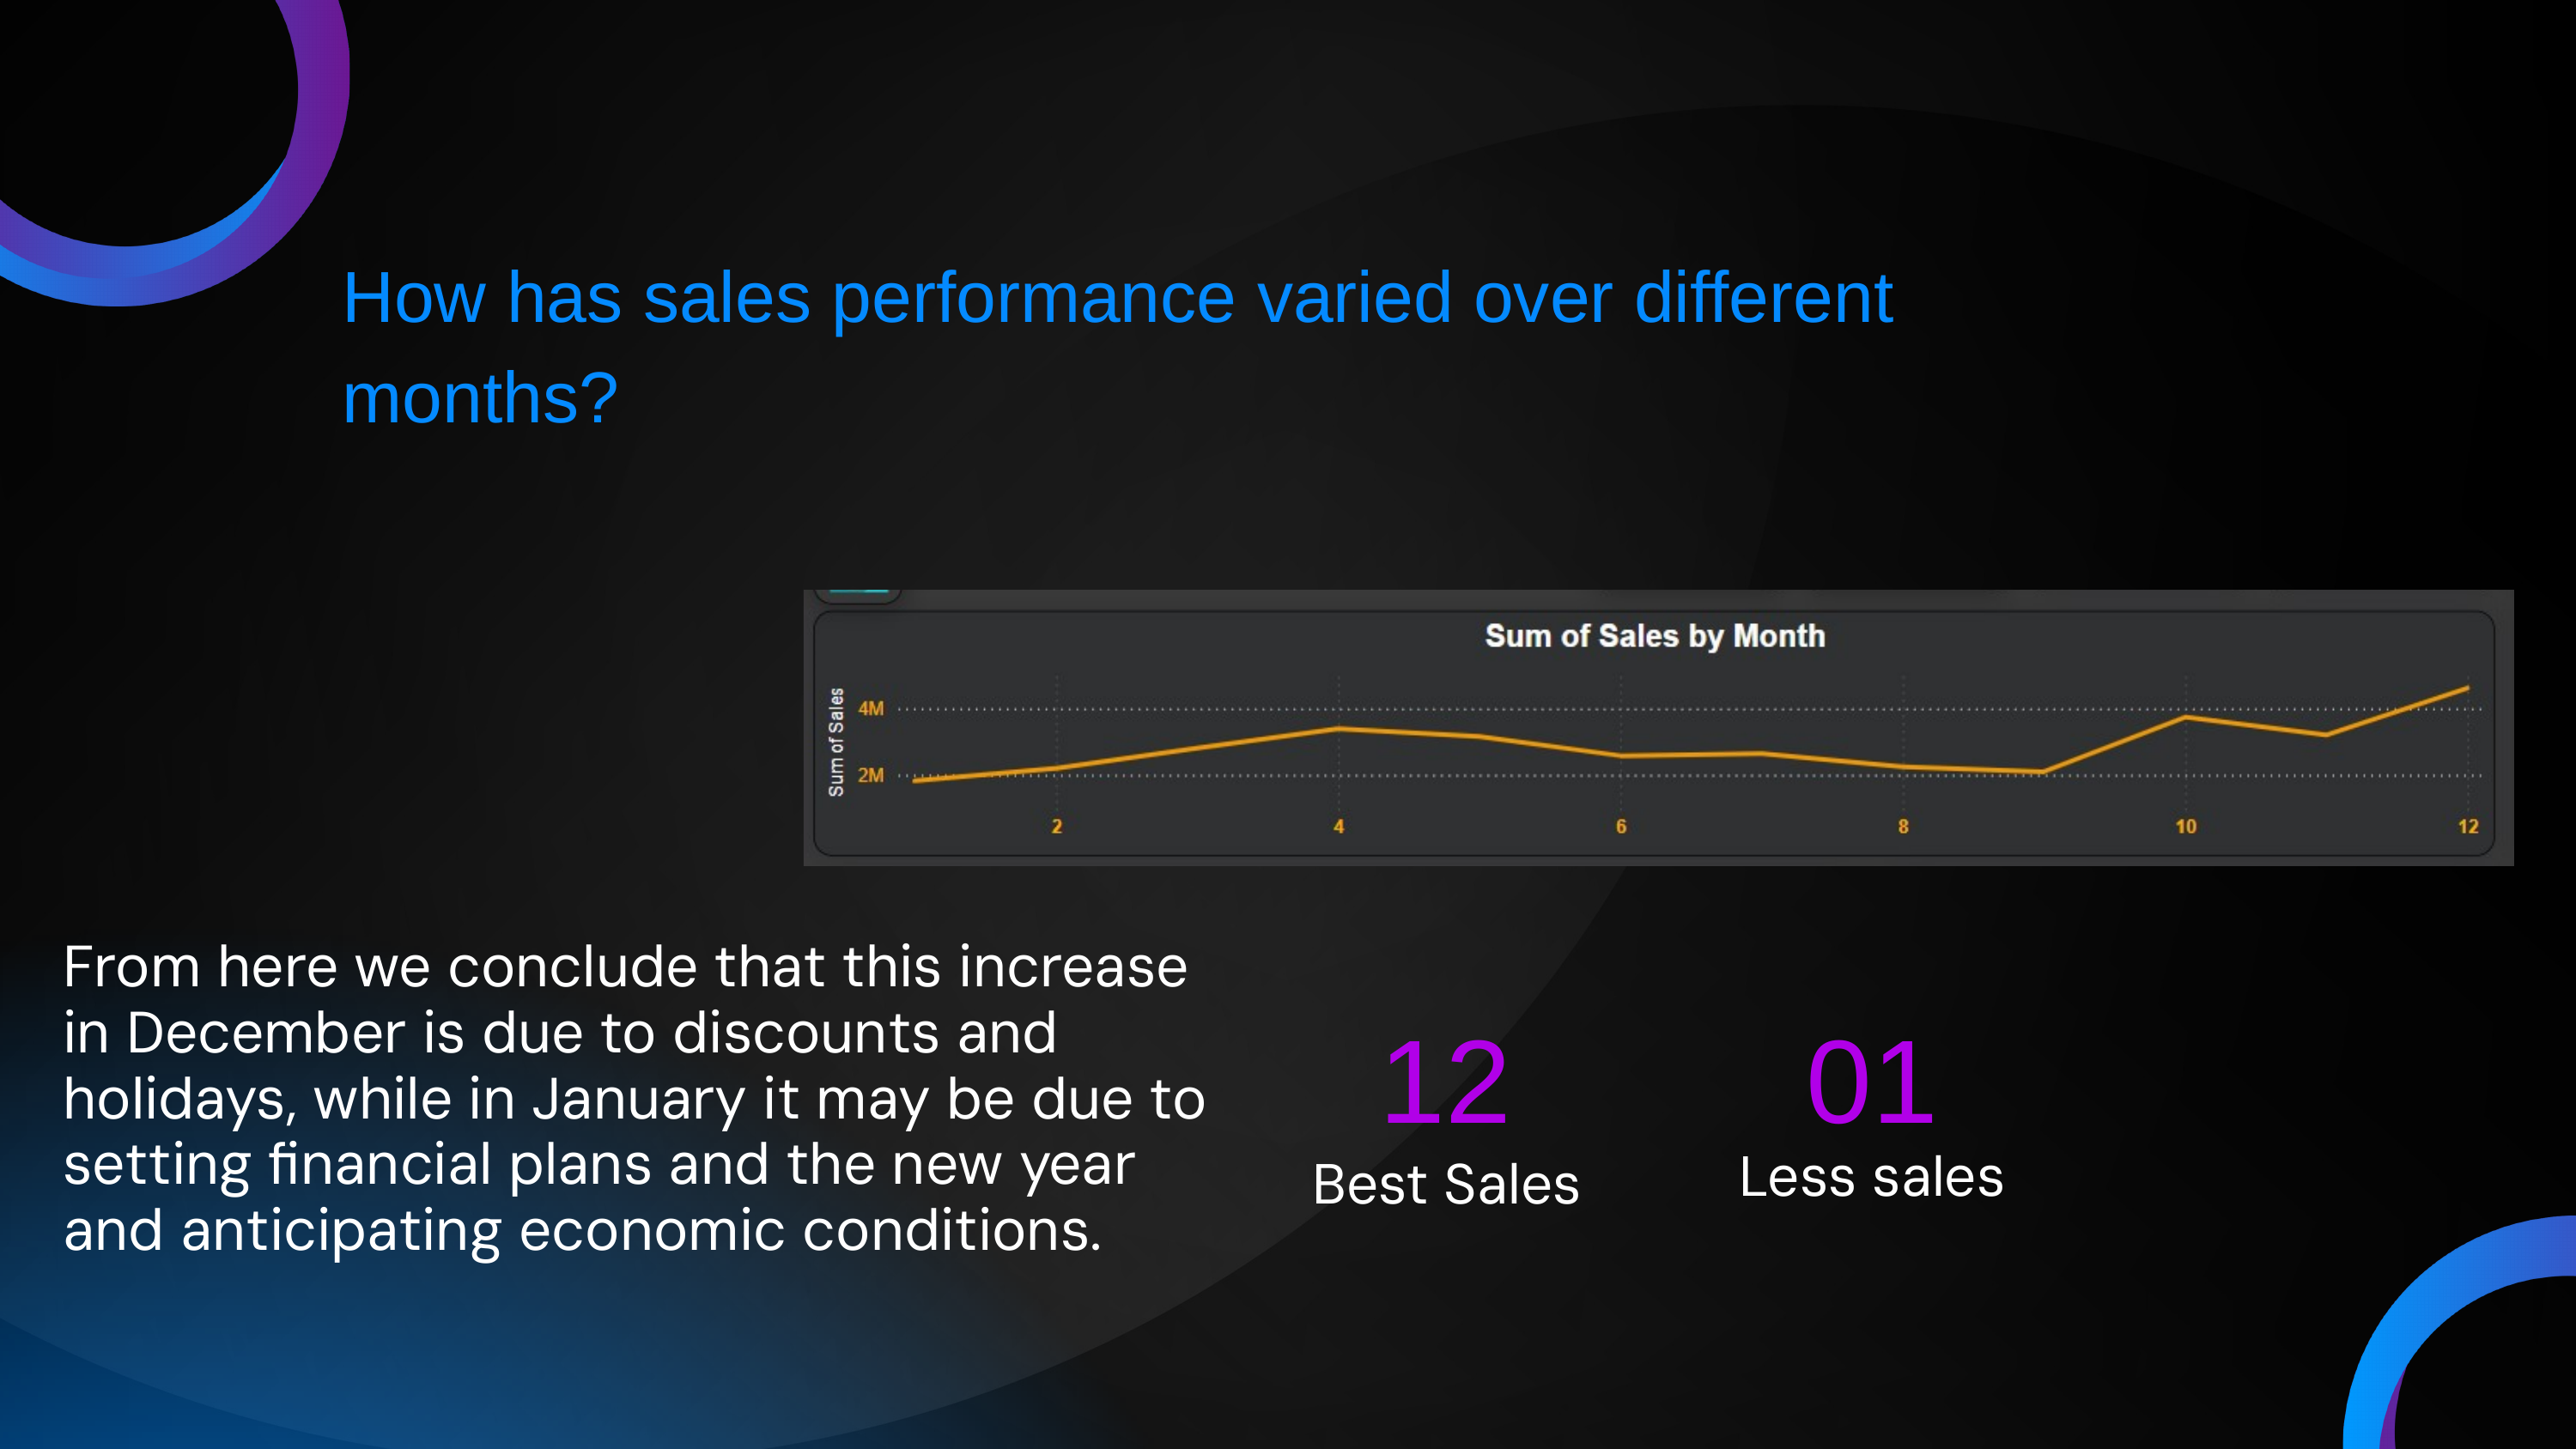

How has sales performance varied over different months?

From here we conclude that this increase in December is due to discounts and holidays, while in January it may be due to setting financial plans and the new year and anticipating economic conditions.
12
01
Less sales
Best Sales